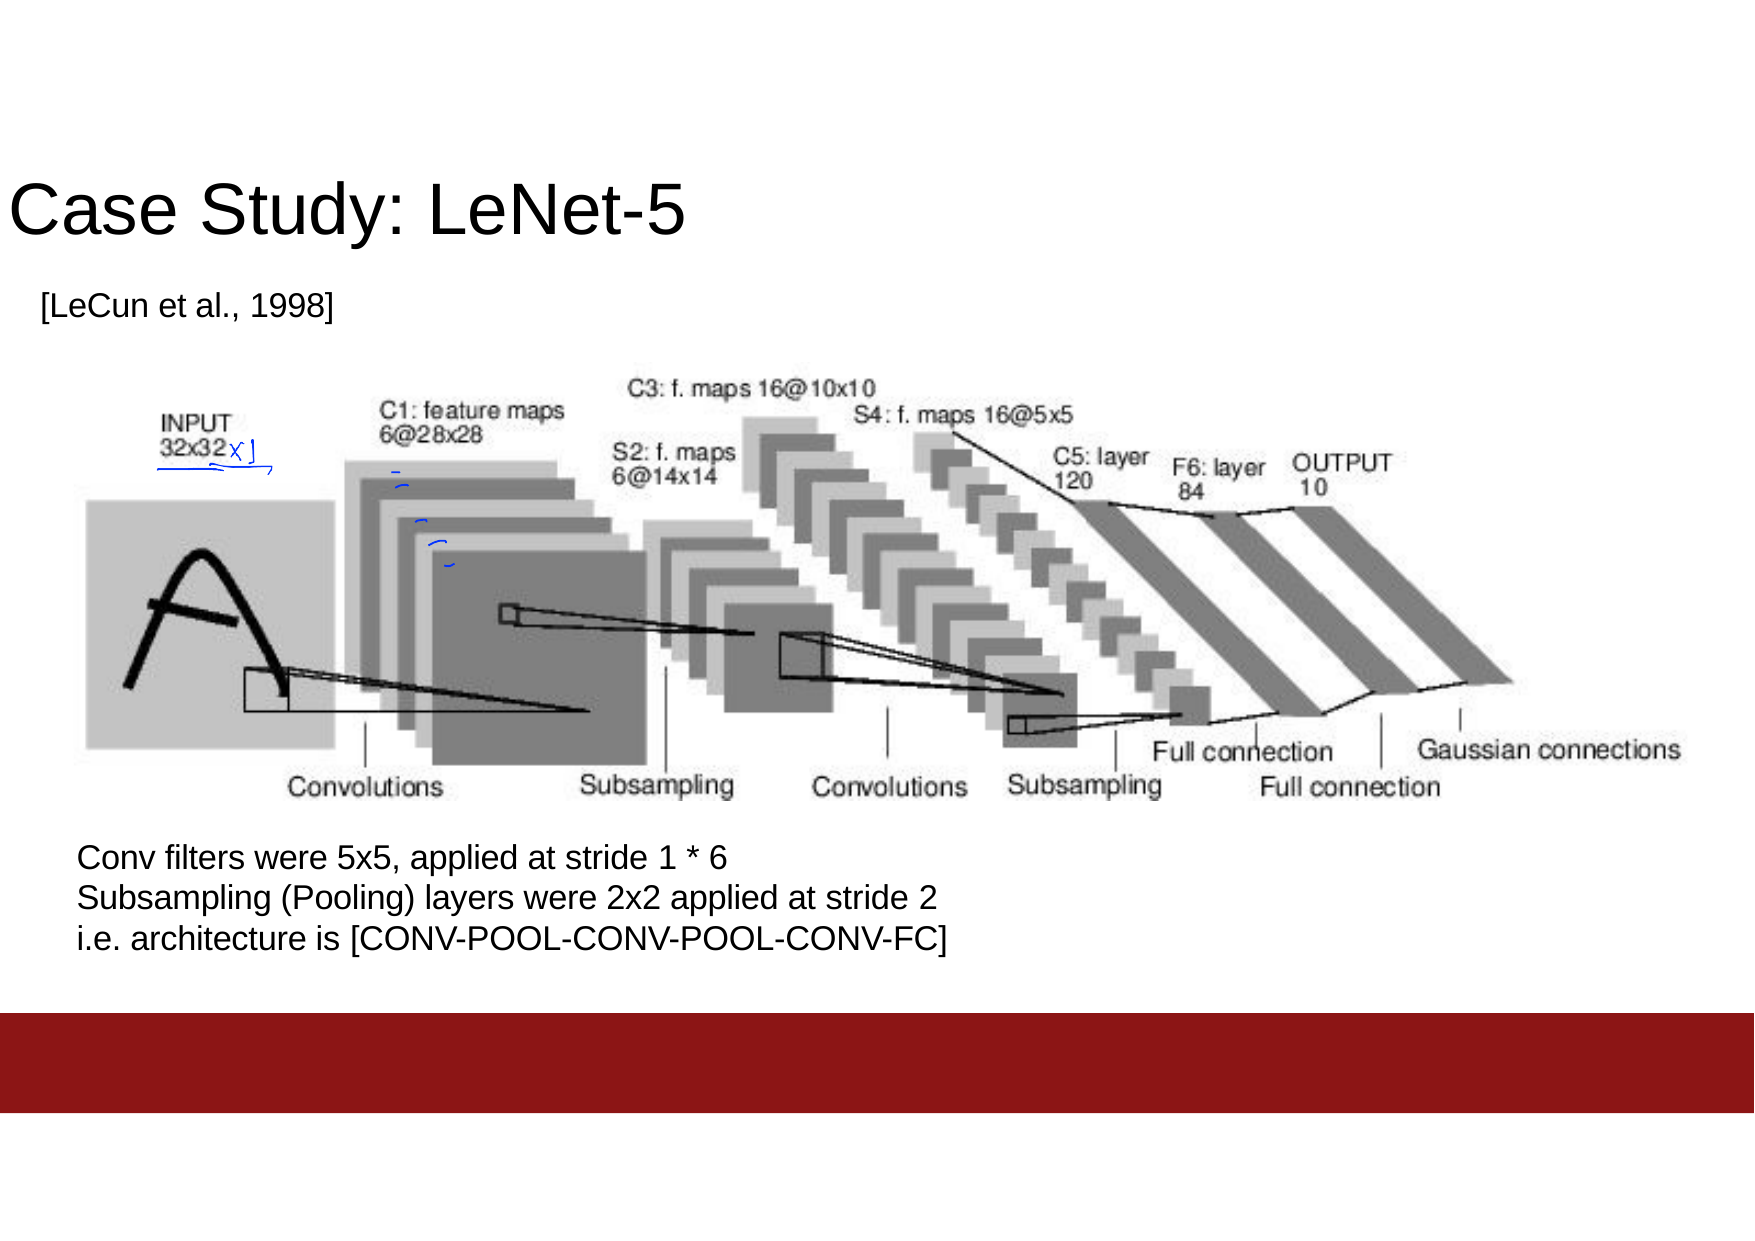

# Case Study: LeNet-5
[LeCun et al., 1998]

Conv filters were 5x5, applied at stride 1 * 6
Subsampling (Pooling) layers were 2x2 applied at stride 2
i.e. architecture is [CONV-POOL-CONV-POOL-CONV-FC]